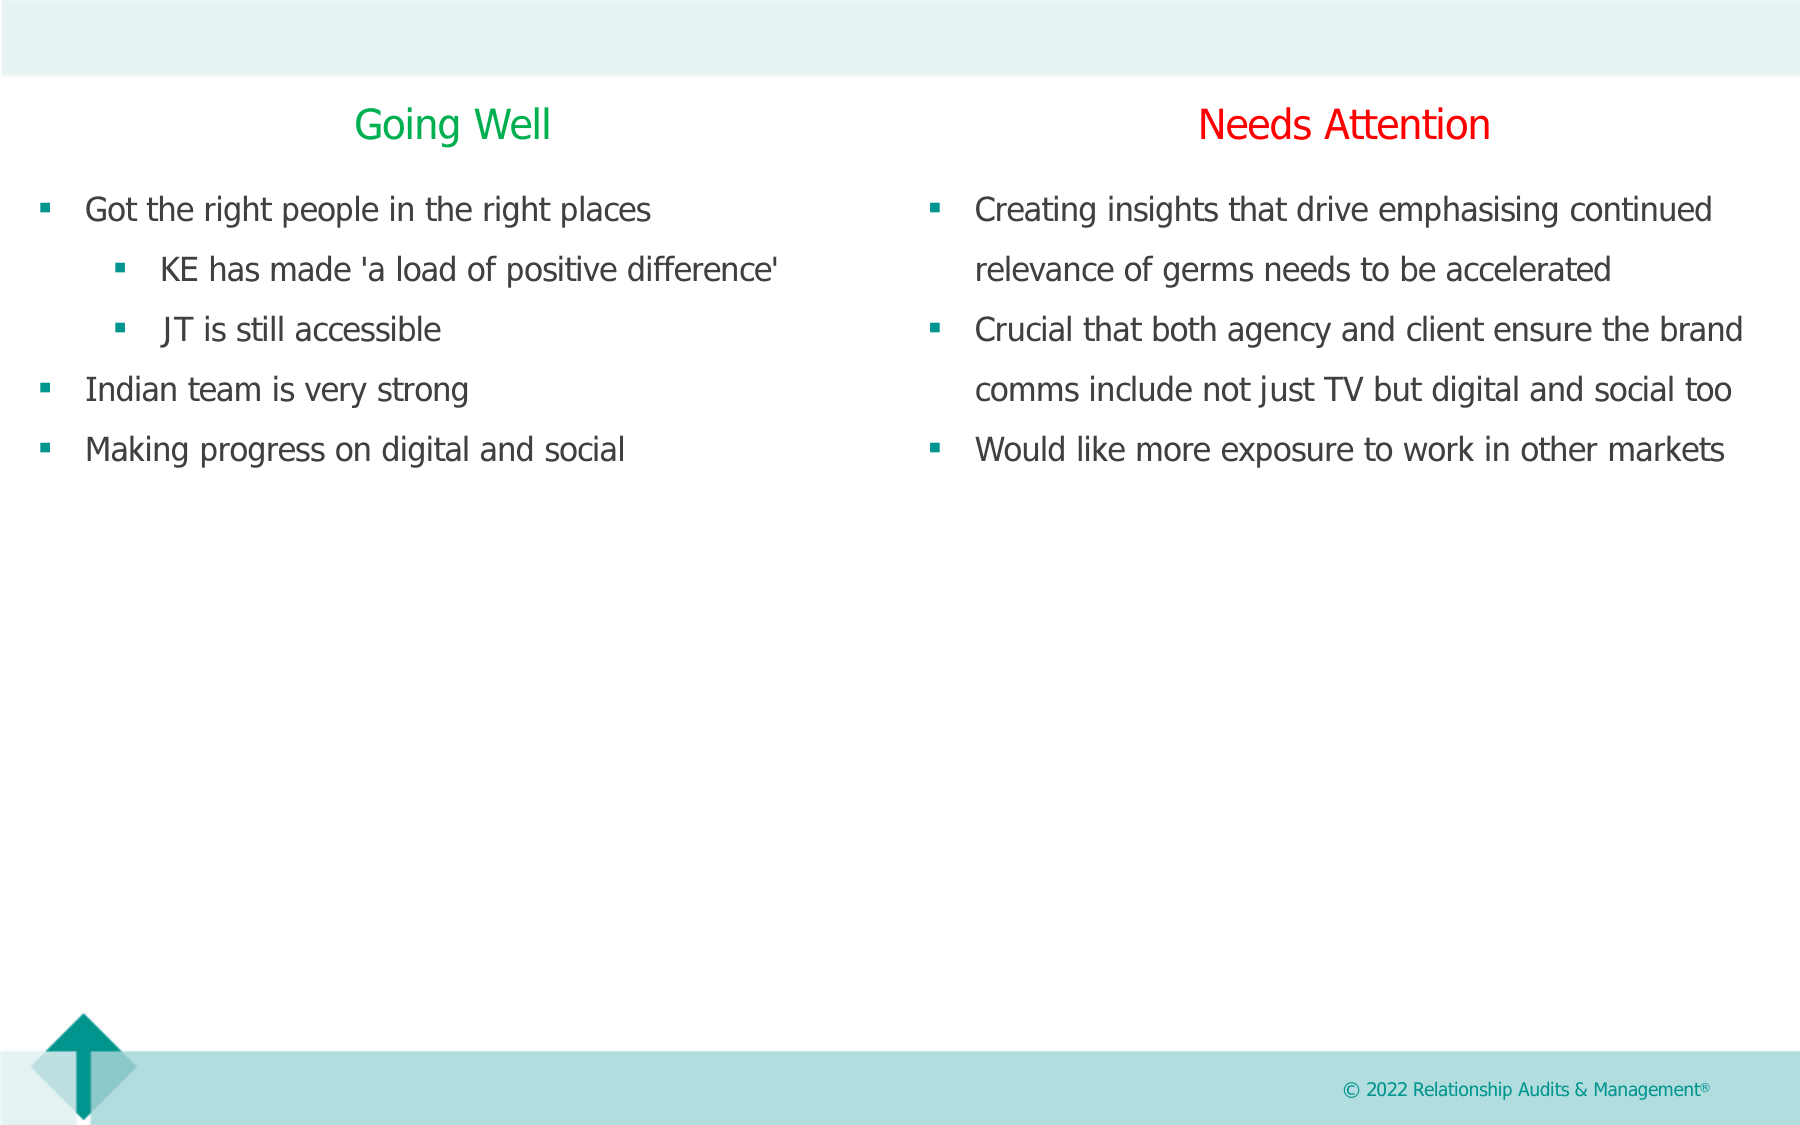

Going Well
Needs Attention
Got the right people in the right places
KE has made 'a load of positive difference'
JT is still accessible
Indian team is very strong
Making progress on digital and social

Creating insights that drive emphasising continued relevance of germs needs to be accelerated
Crucial that both agency and client ensure the brand comms include not just TV but digital and social too
Would like more exposure to work in other markets

© 2022 Relationship Audits & Management®